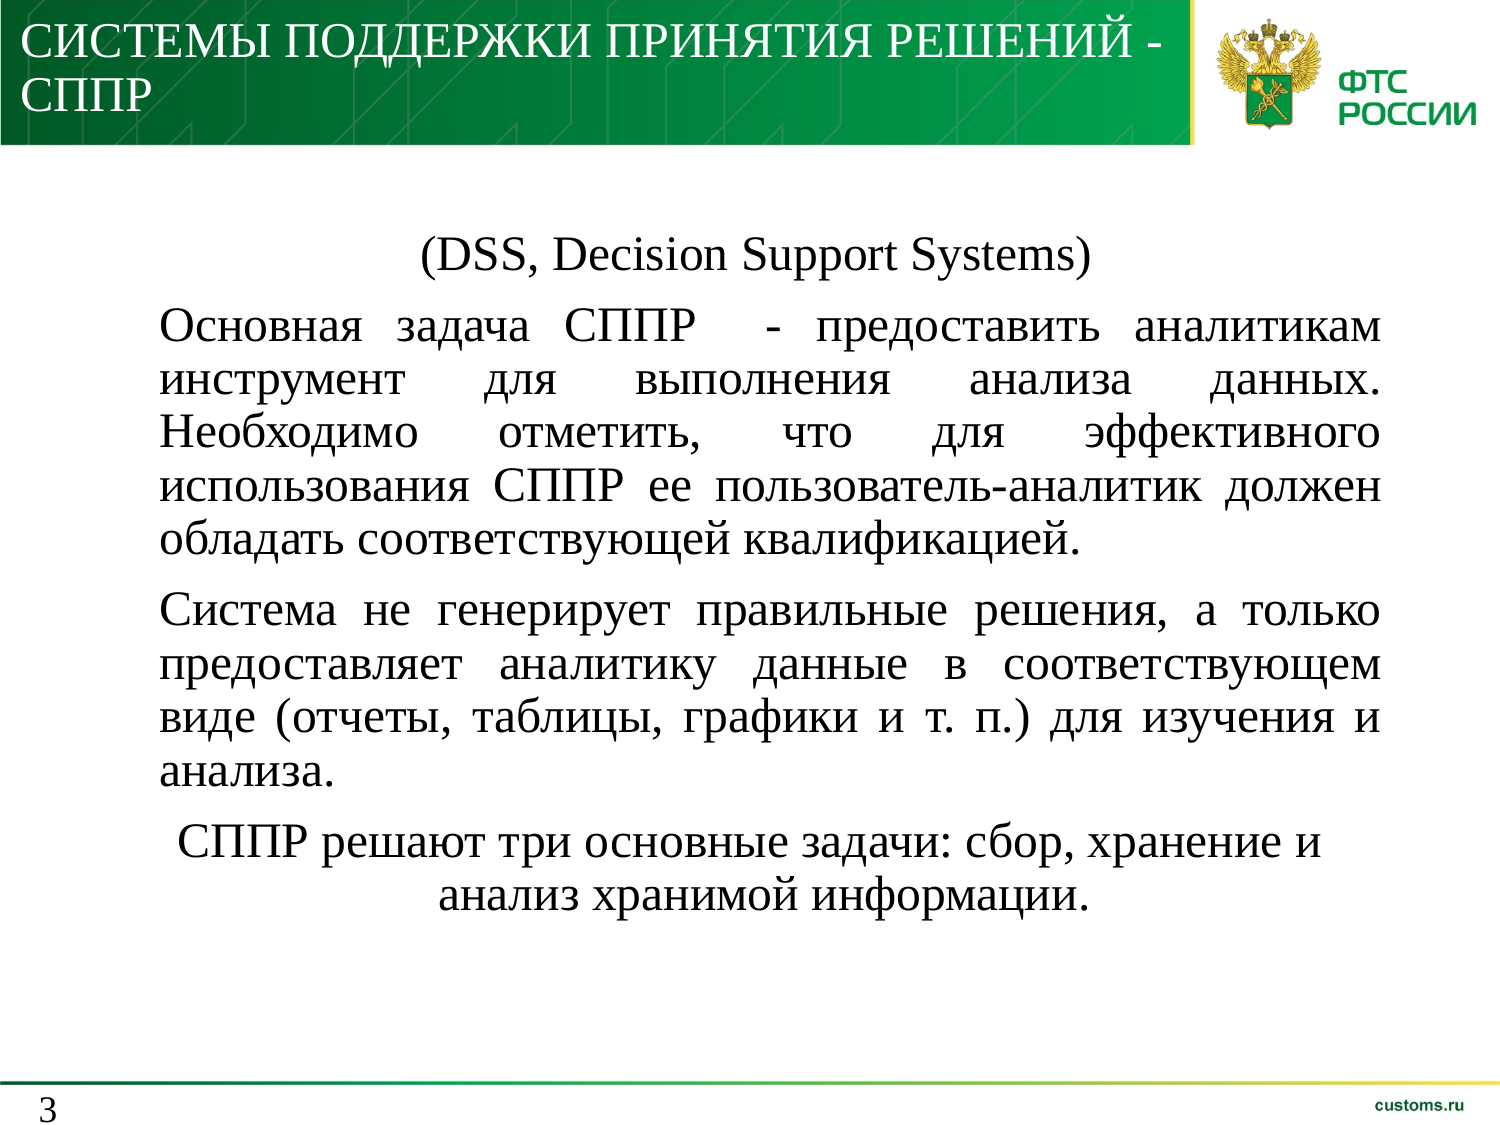

# СИСТЕМЫ ПОДДЕРЖКИ ПРИНЯТИЯ РЕШЕНИЙ - СППР
 (DSS, Decision Support Systems)
	Основная задача СППР  - предоставить аналитикам инструмент для выполнения анализа данных. Необходимо отметить, что для эффективного использования СППР ее пользователь-аналитик должен обладать соответствующей квалификацией.
	Система не генерирует правильные решения, а только предоставляет аналитику данные в соответствующем виде (отчеты, таблицы, графики и т. п.) для изучения и анализа.
СППР решают три основные задачи: сбор, хранение и анализ хранимой информации.
3